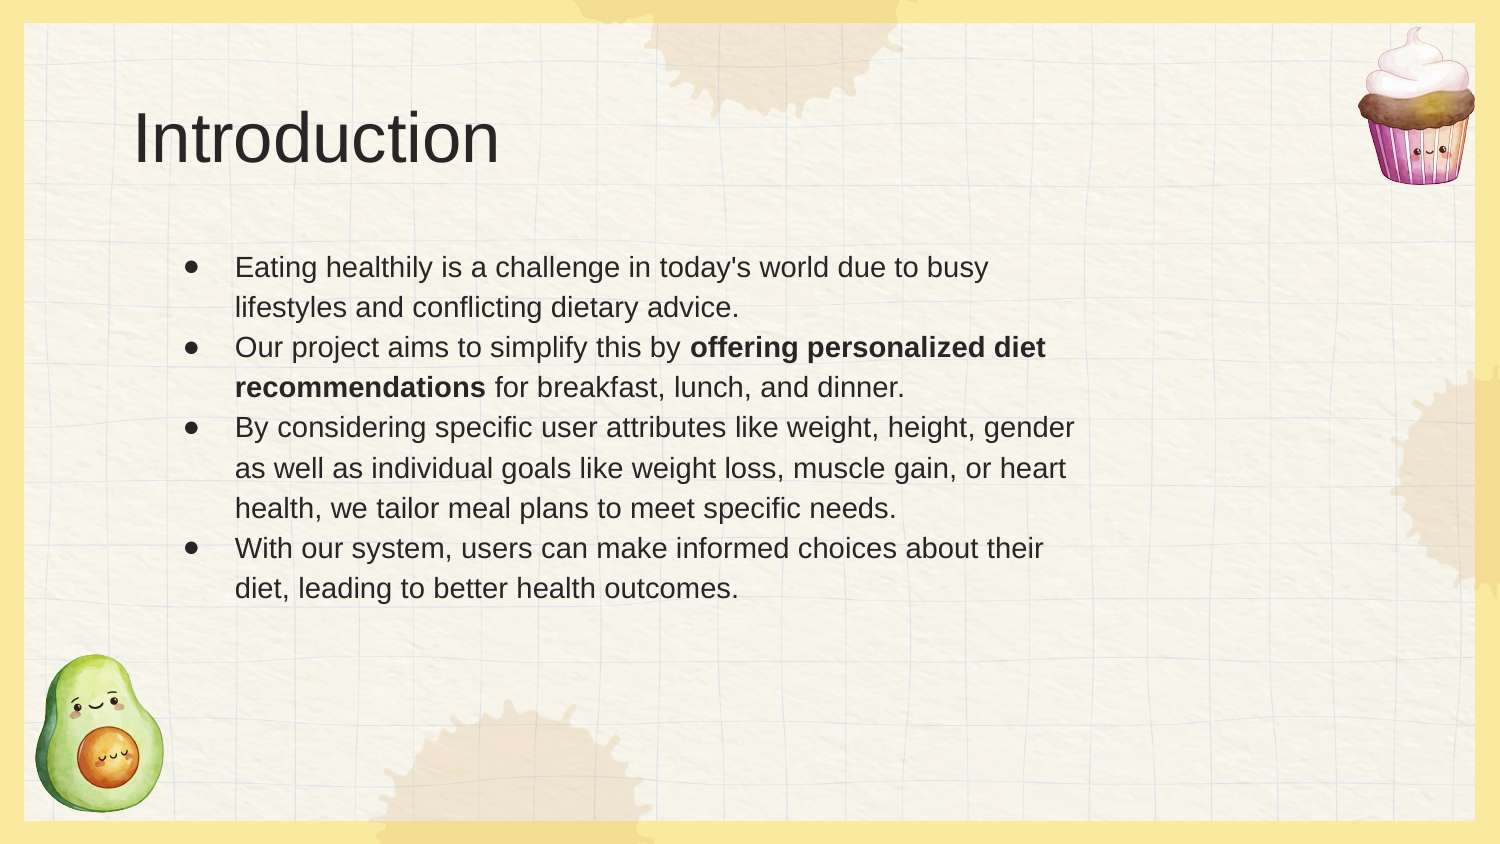

# Introduction
Eating healthily is a challenge in today's world due to busy lifestyles and conflicting dietary advice.
Our project aims to simplify this by offering personalized diet recommendations for breakfast, lunch, and dinner.
By considering specific user attributes like weight, height, gender as well as individual goals like weight loss, muscle gain, or heart health, we tailor meal plans to meet specific needs.
With our system, users can make informed choices about their diet, leading to better health outcomes.